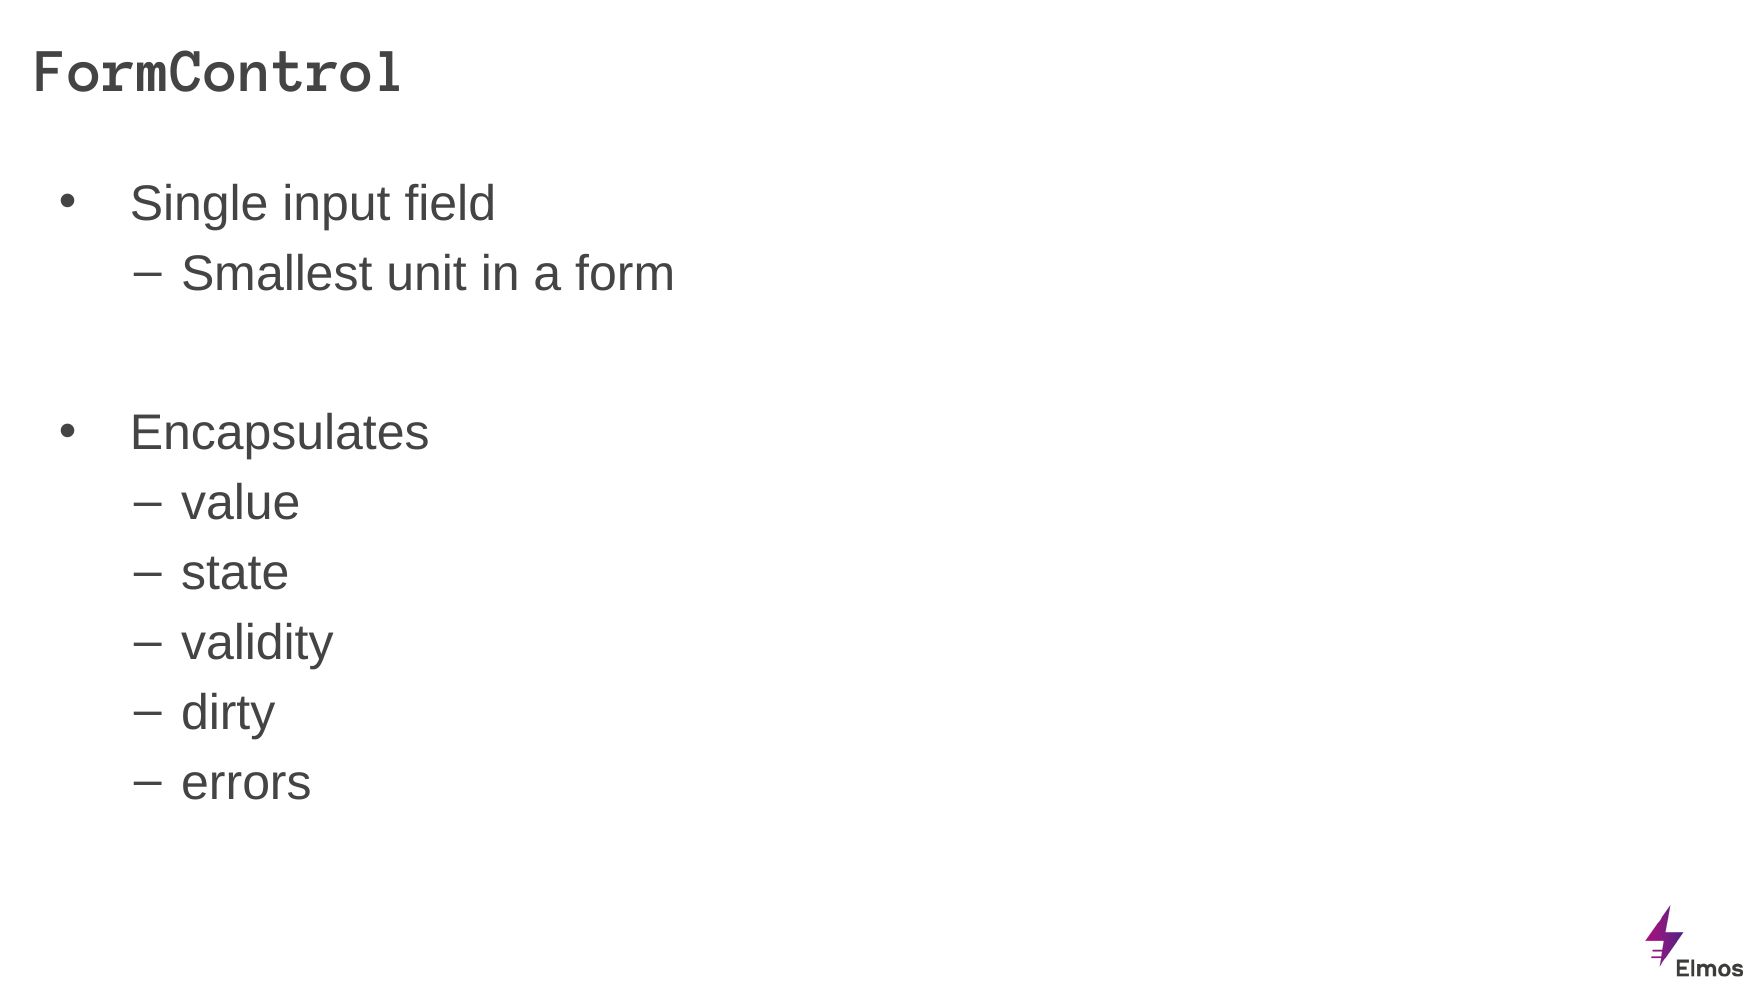

# FormControl
Single input field
Smallest unit in a form

Encapsulates
value
state
validity
dirty
errors